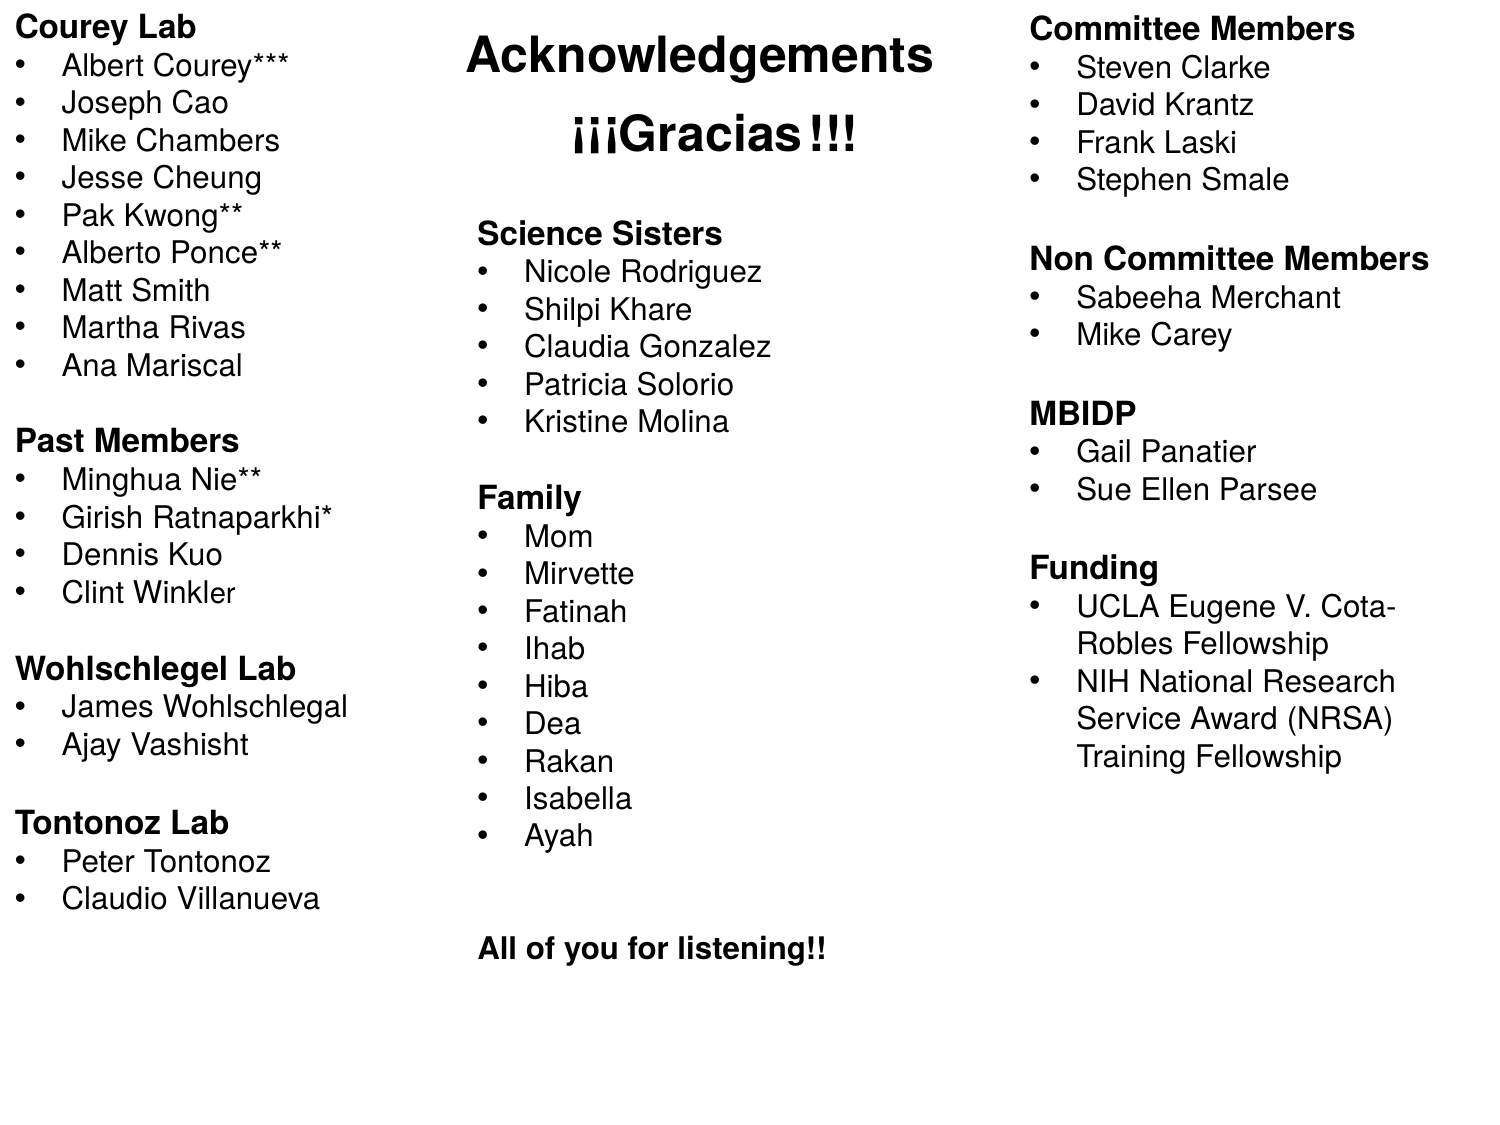

# Acknowledgements
Committee Members
Steven Clarke
David Krantz
Frank Laski
Stephen Smale

Non Committee Members
Sabeeha Merchant
Mike Carey

MBIDP
Gail Panatier
Sue Ellen Parsee

Funding
UCLA Eugene V. Cota-Robles Fellowship
NIH National Research Service Award (NRSA) Training Fellowship

Courey Lab
Albert Courey***
Joseph Cao
Mike Chambers
Jesse Cheung
Pak Kwong**
Alberto Ponce**
Matt Smith
Martha Rivas
Ana Mariscal

Past Members
Minghua Nie**
Girish Ratnaparkhi*
Dennis Kuo
Clint Winkler

Wohlschlegel Lab
James Wohlschlegal
Ajay Vashisht

Tontonoz Lab
Peter Tontonoz
Claudio Villanueva

Gracias
!!!
!!!
Science Sisters
Nicole Rodriguez
Shilpi Khare
Claudia Gonzalez
Patricia Solorio
Kristine Molina

Family
Mom
Mirvette
Fatinah
Ihab
Hiba
Dea
Rakan
Isabella
Ayah

All of you for listening!!